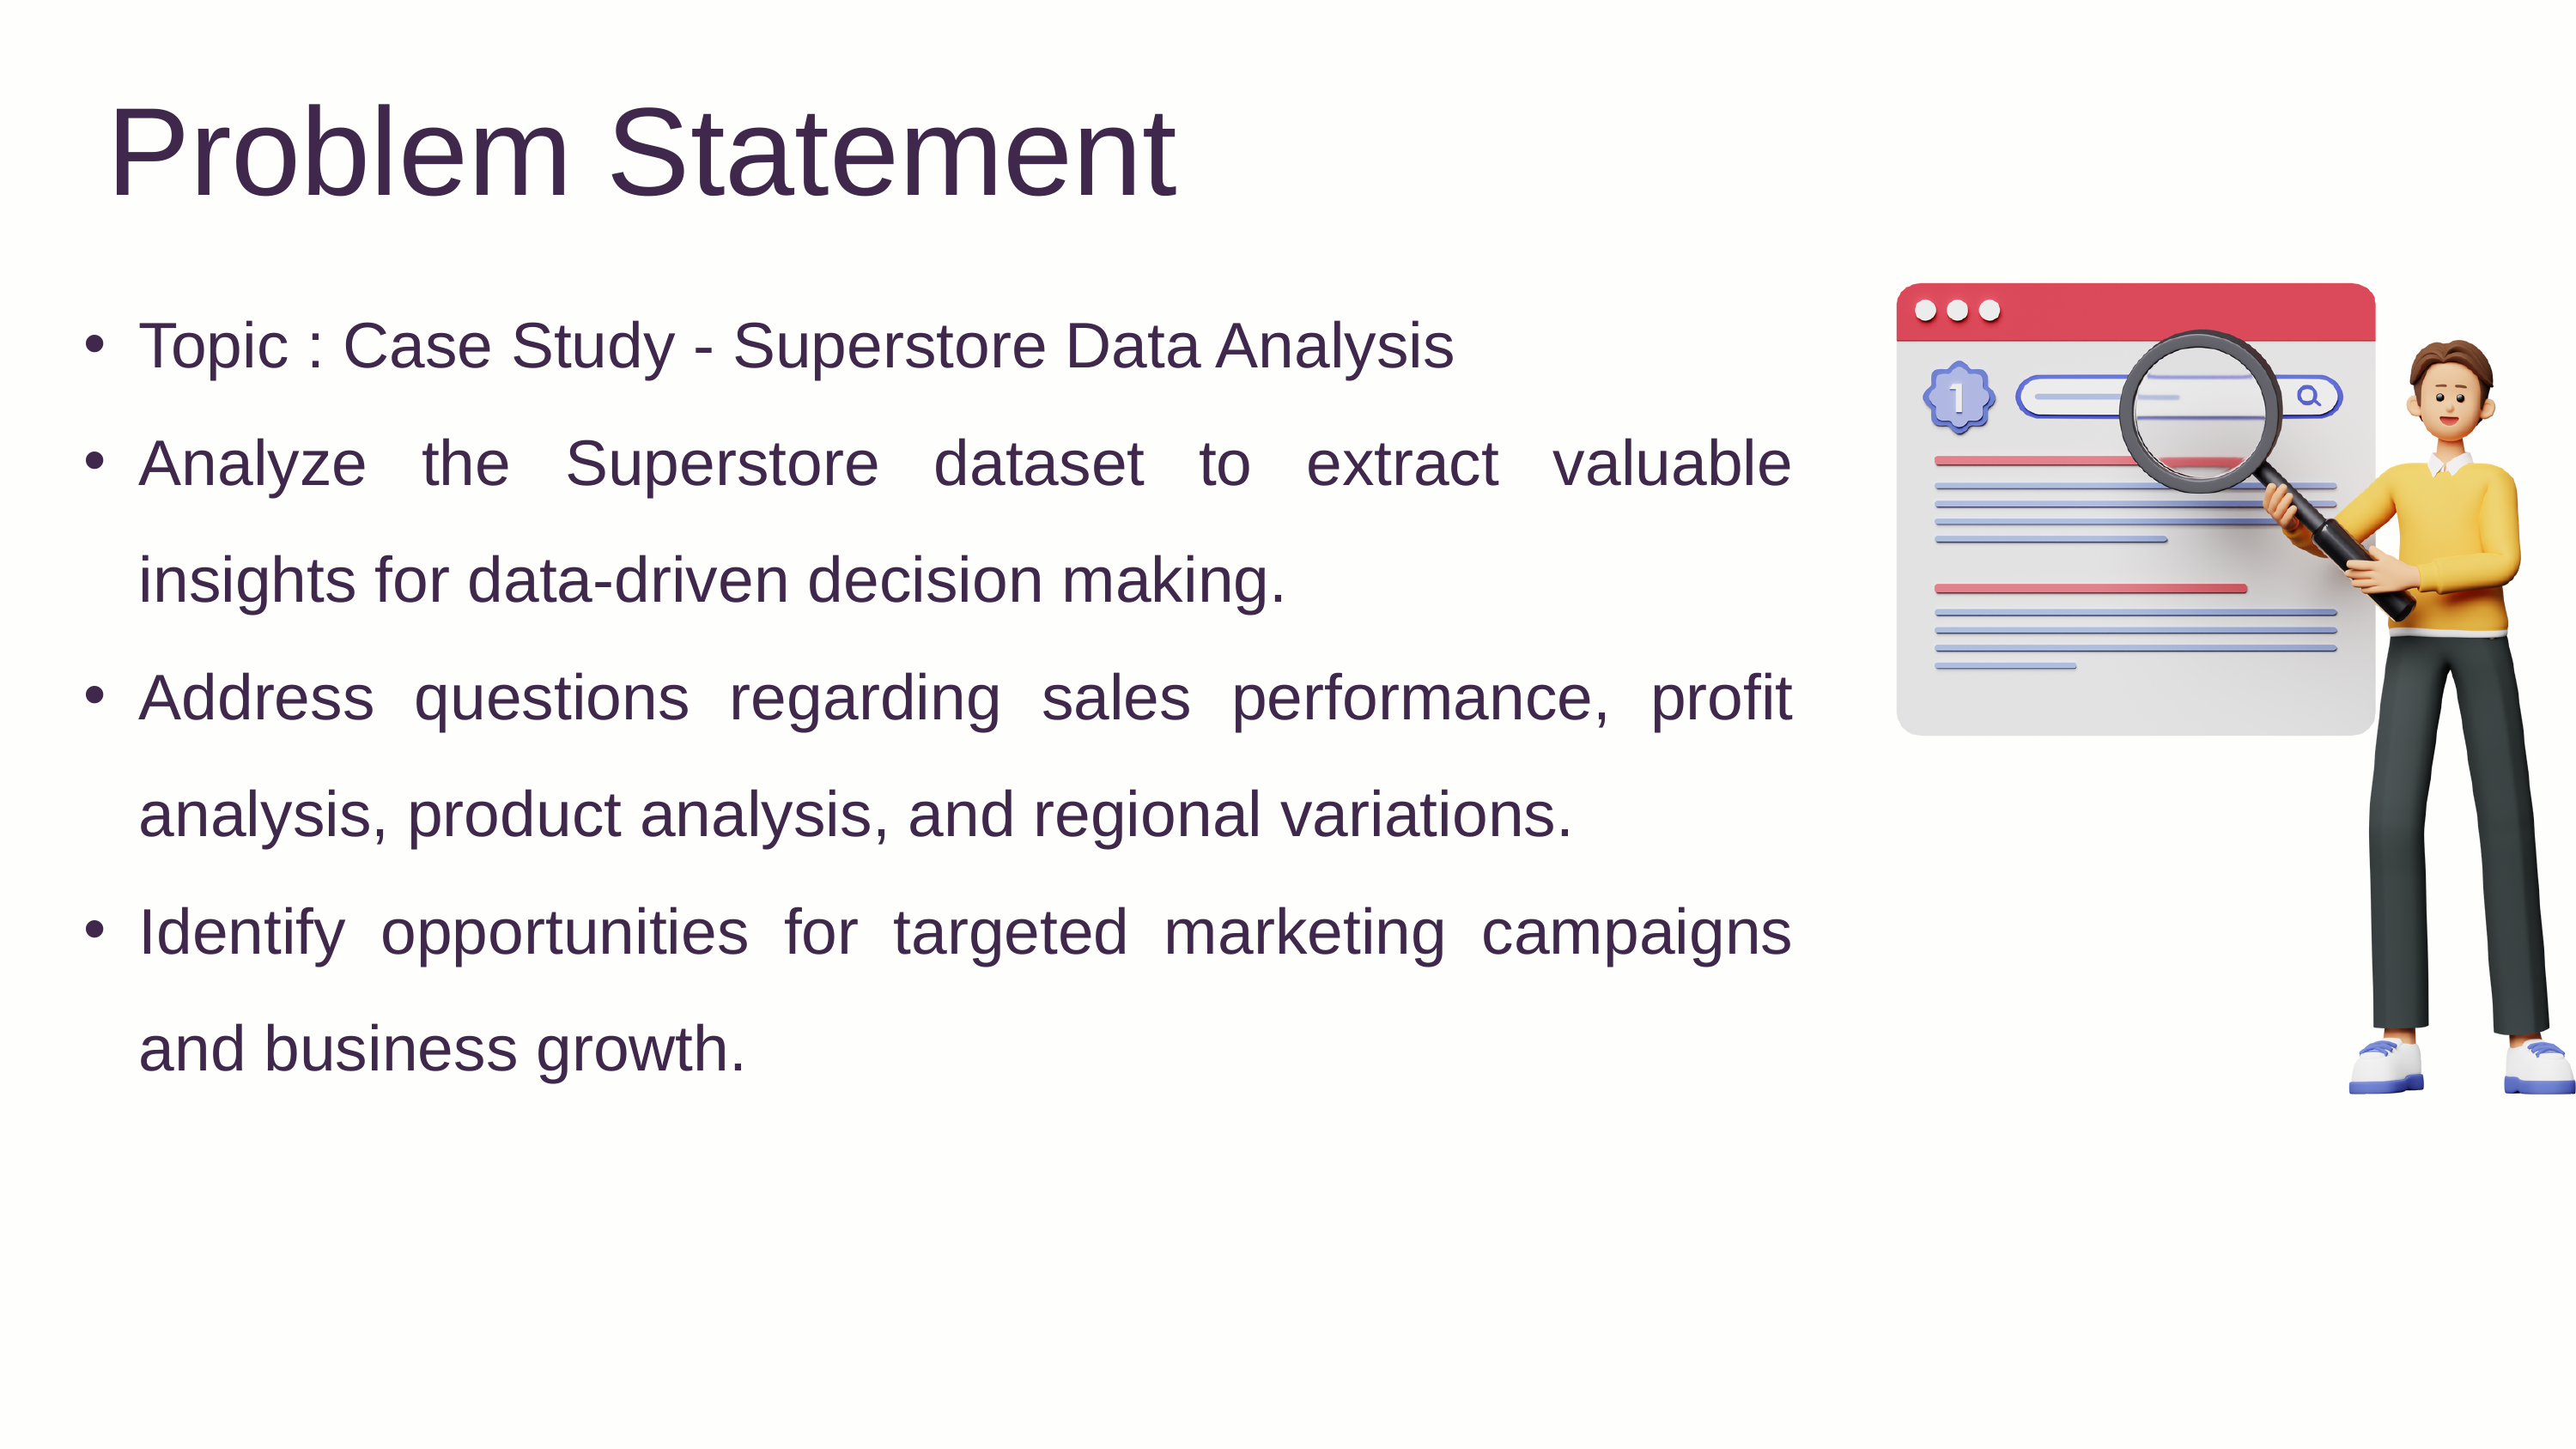

Problem Statement
Topic : Case Study - Superstore Data Analysis
Analyze the Superstore dataset to extract valuable insights for data-driven decision making.
Address questions regarding sales performance, profit analysis, product analysis, and regional variations.
Identify opportunities for targeted marketing campaigns and business growth.